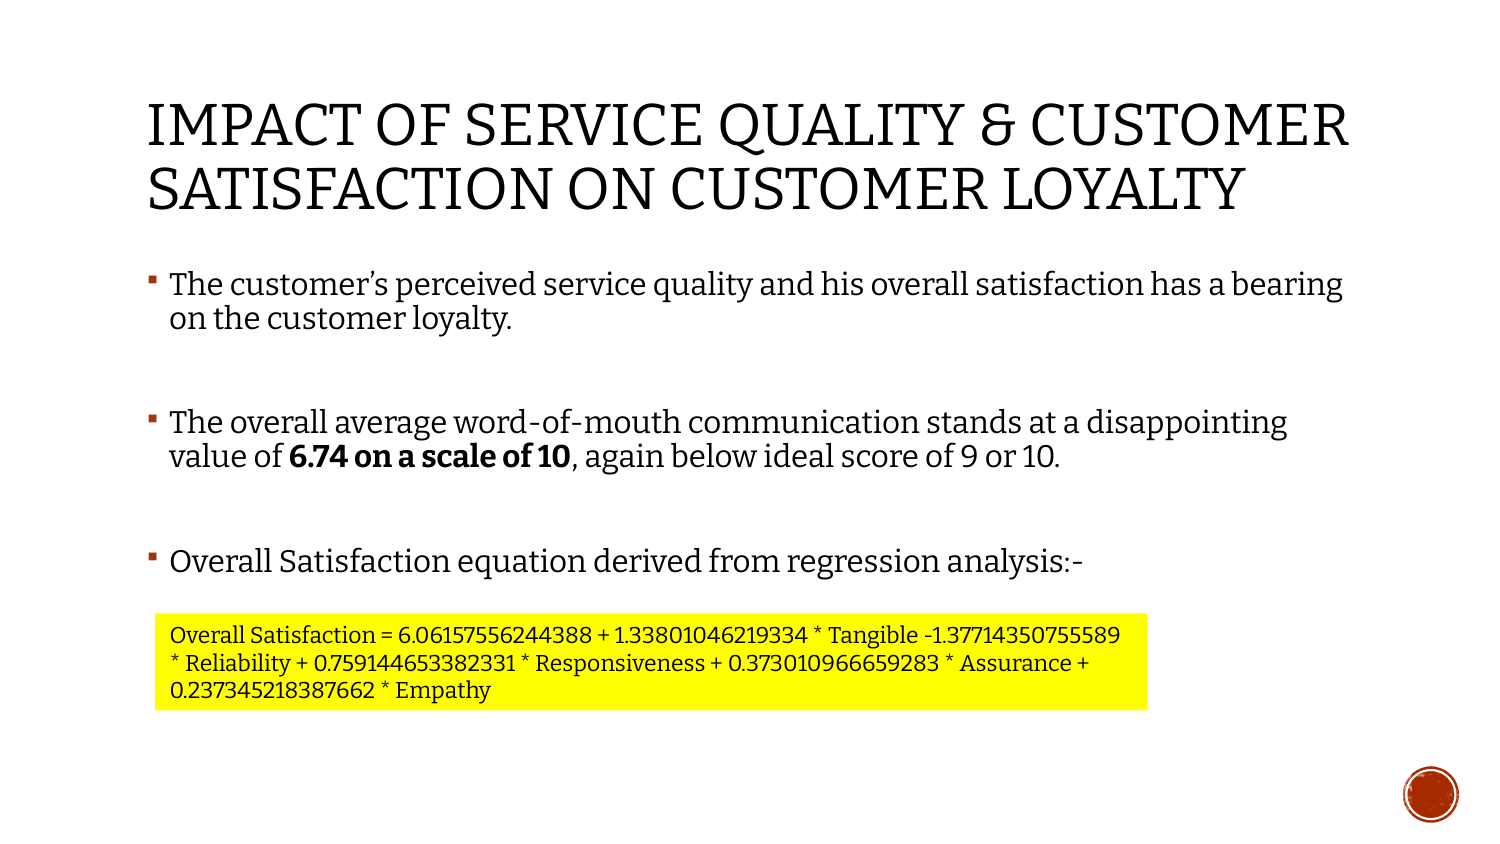

# Impact of Service Quality & Customer Satisfaction on Customer Loyalty
The customer’s perceived service quality and his overall satisfaction has a bearing on the customer loyalty.

The overall average word-of-mouth communication stands at a disappointing value of 6.74 on a scale of 10, again below ideal score of 9 or 10.

Overall Satisfaction equation derived from regression analysis:-
Overall Satisfaction = 6.06157556244388 + 1.33801046219334 * Tangible -1.37714350755589 * Reliability + 0.759144653382331 * Responsiveness + 0.373010966659283 * Assurance +  0.237345218387662 * Empathy